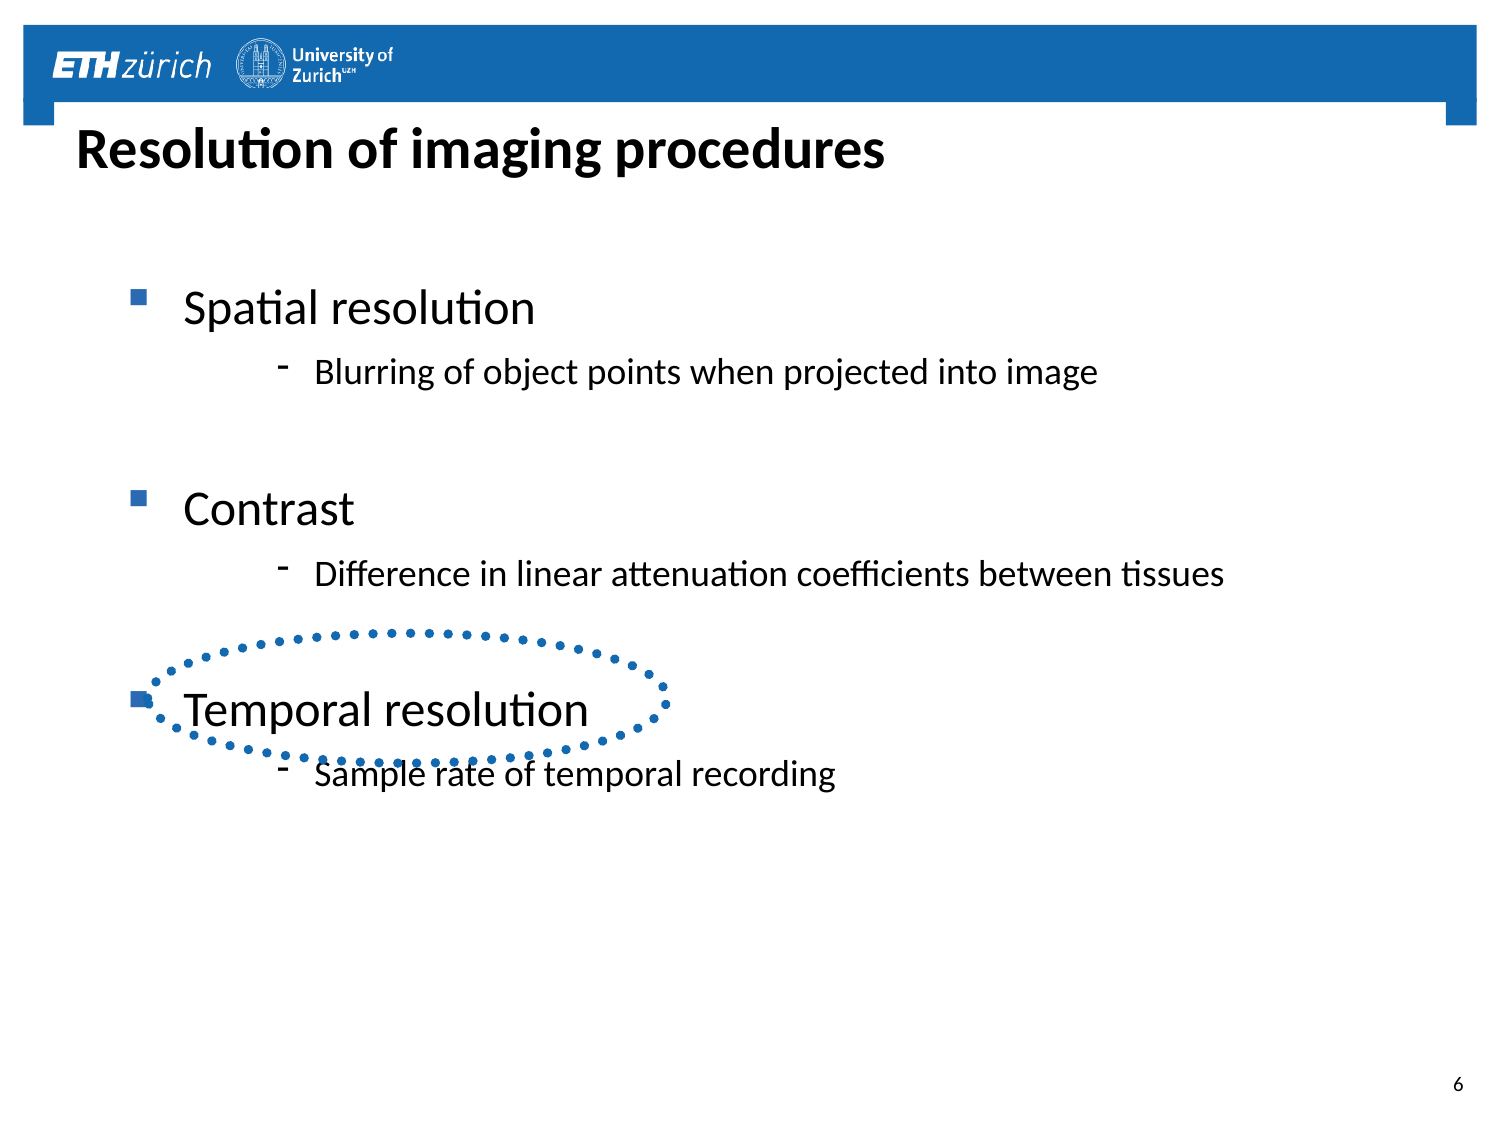

# Resolution of imaging procedures
Spatial resolution
Blurring of object points when projected into image
Contrast
Difference in linear attenuation coefficients between tissues

Temporal resolution
Sample rate of temporal recording
6